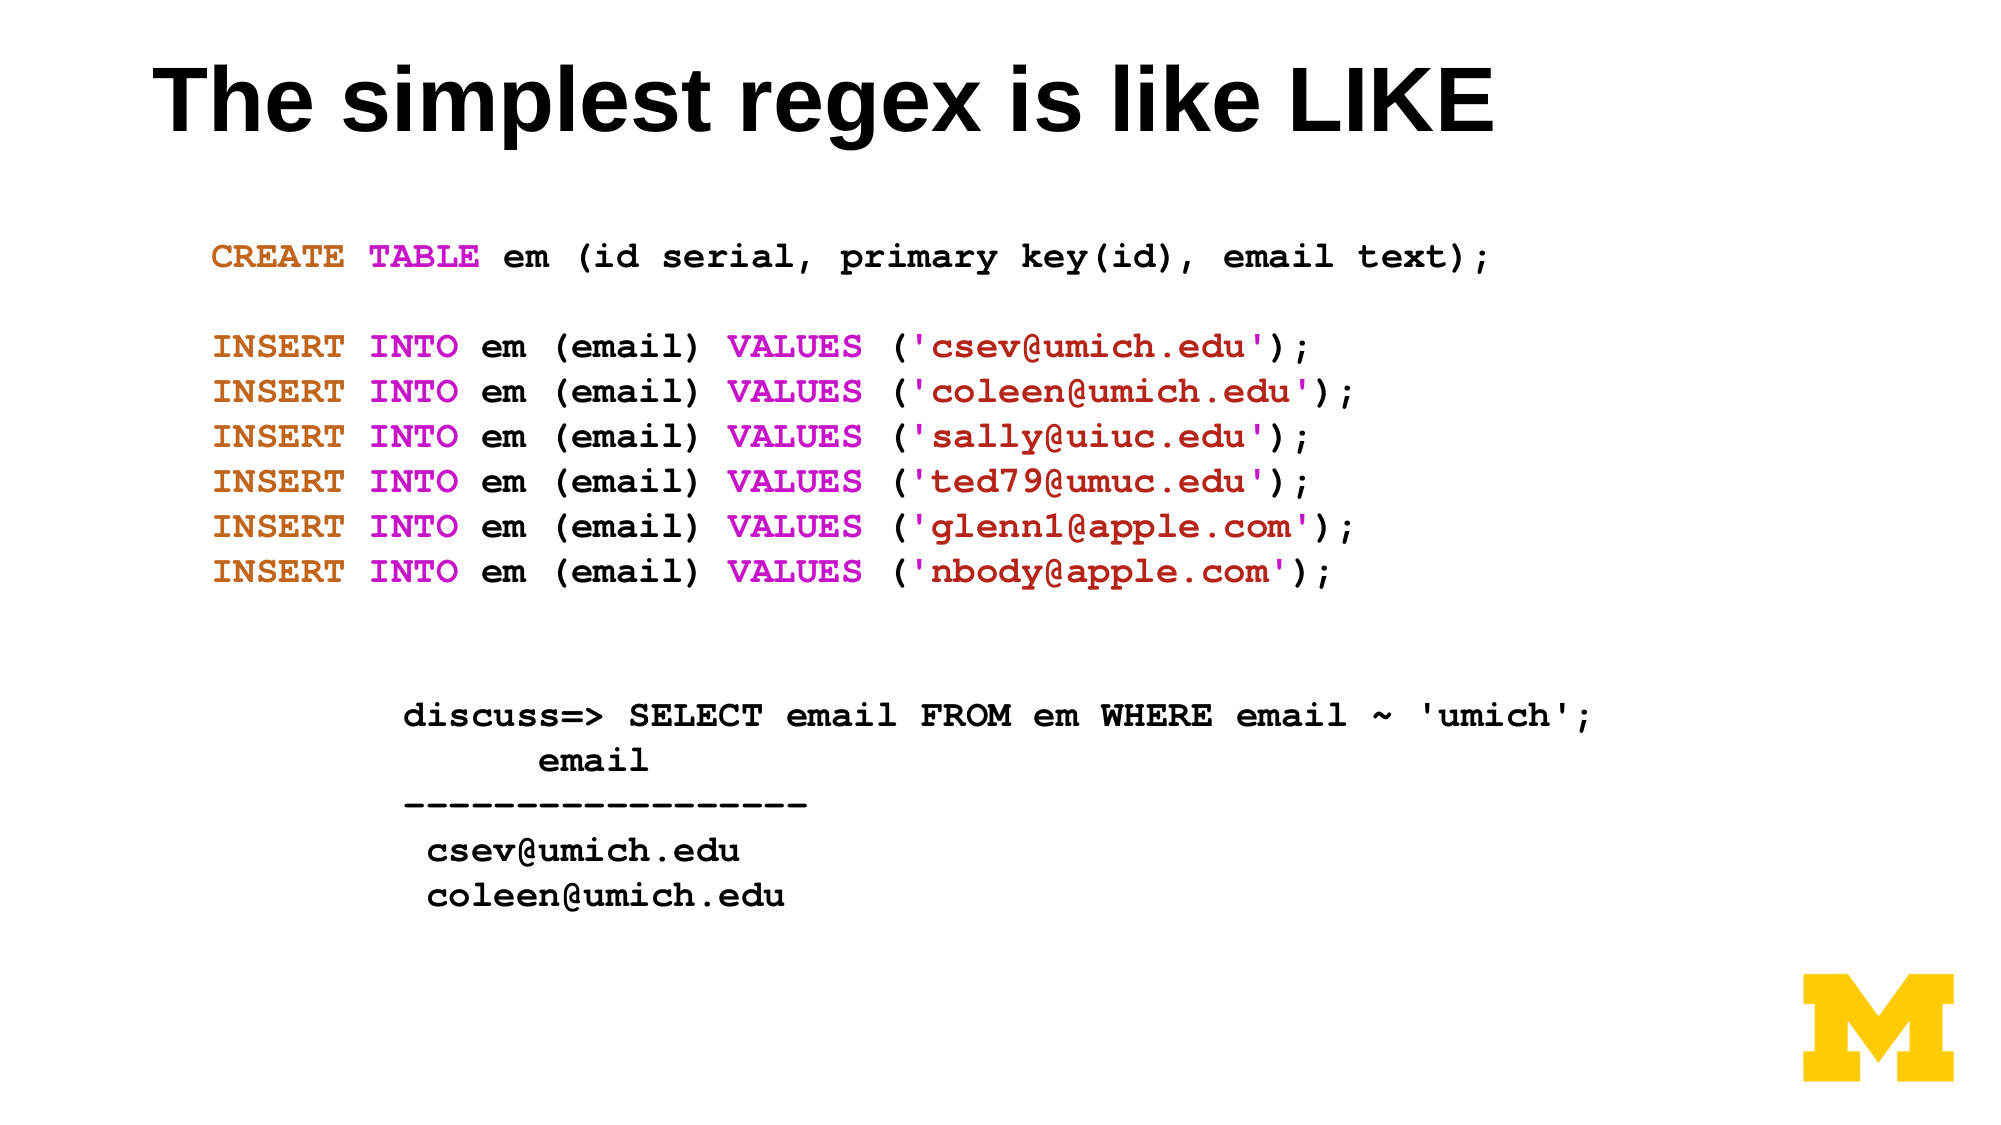

# The simplest regex is like LIKE
CREATE TABLE em (id serial, primary key(id), email text);

INSERT INTO em (email) VALUES ('csev@umich.edu');
INSERT INTO em (email) VALUES ('coleen@umich.edu');
INSERT INTO em (email) VALUES ('sally@uiuc.edu');
INSERT INTO em (email) VALUES ('ted79@umuc.edu');
INSERT INTO em (email) VALUES ('glenn1@apple.com');
INSERT INTO em (email) VALUES ('nbody@apple.com');
discuss=> SELECT email FROM em WHERE email ~ 'umich';
      email
------------------
 csev@umich.edu
 coleen@umich.edu